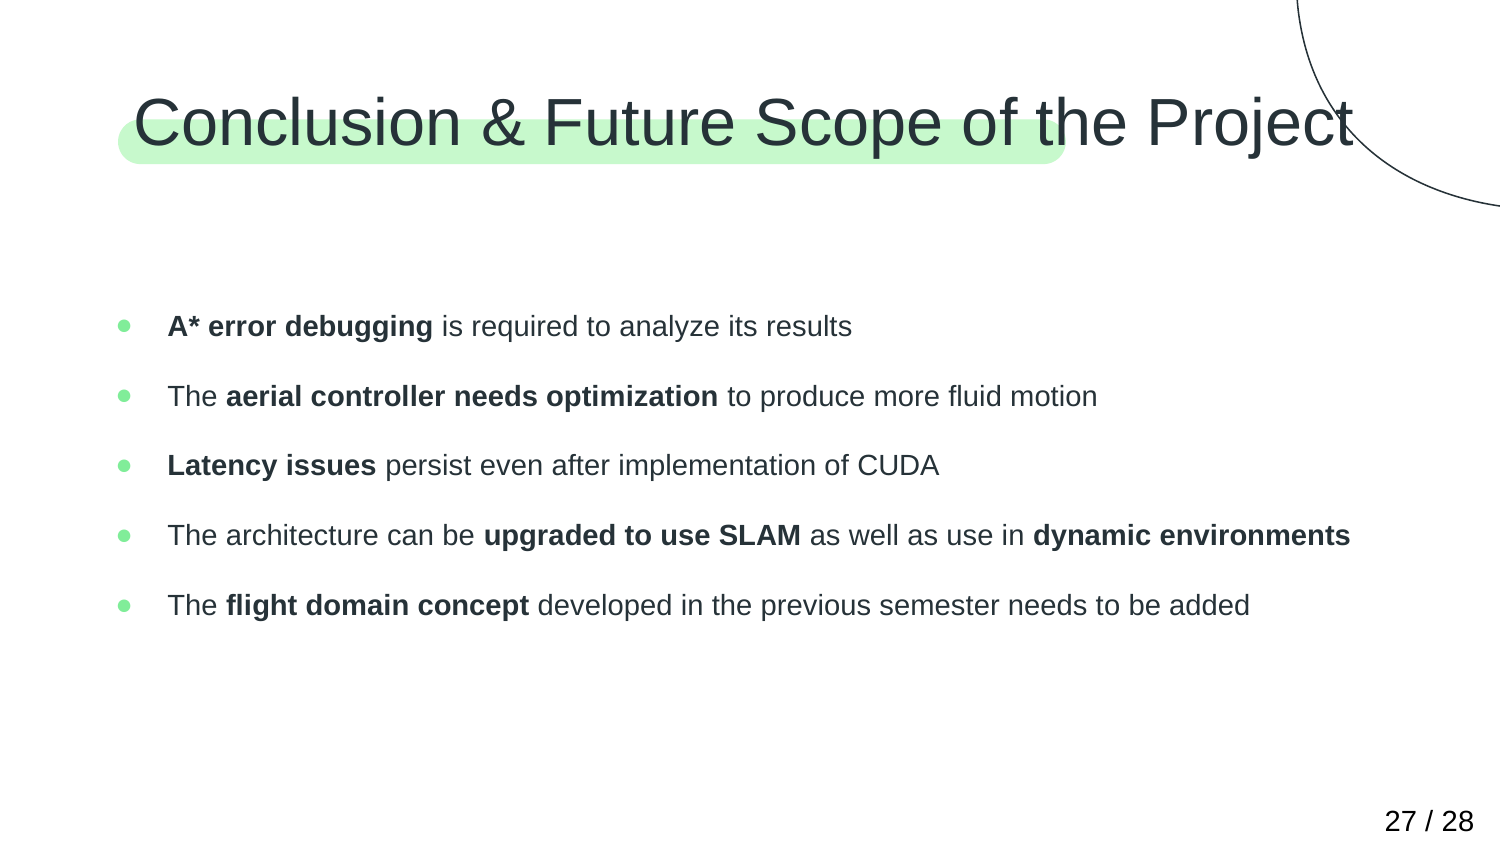

# Conclusion & Future Scope of the Project
A* error debugging is required to analyze its results
The aerial controller needs optimization to produce more fluid motion
Latency issues persist even after implementation of CUDA
The architecture can be upgraded to use SLAM as well as use in dynamic environments
The flight domain concept developed in the previous semester needs to be added
27 / 28